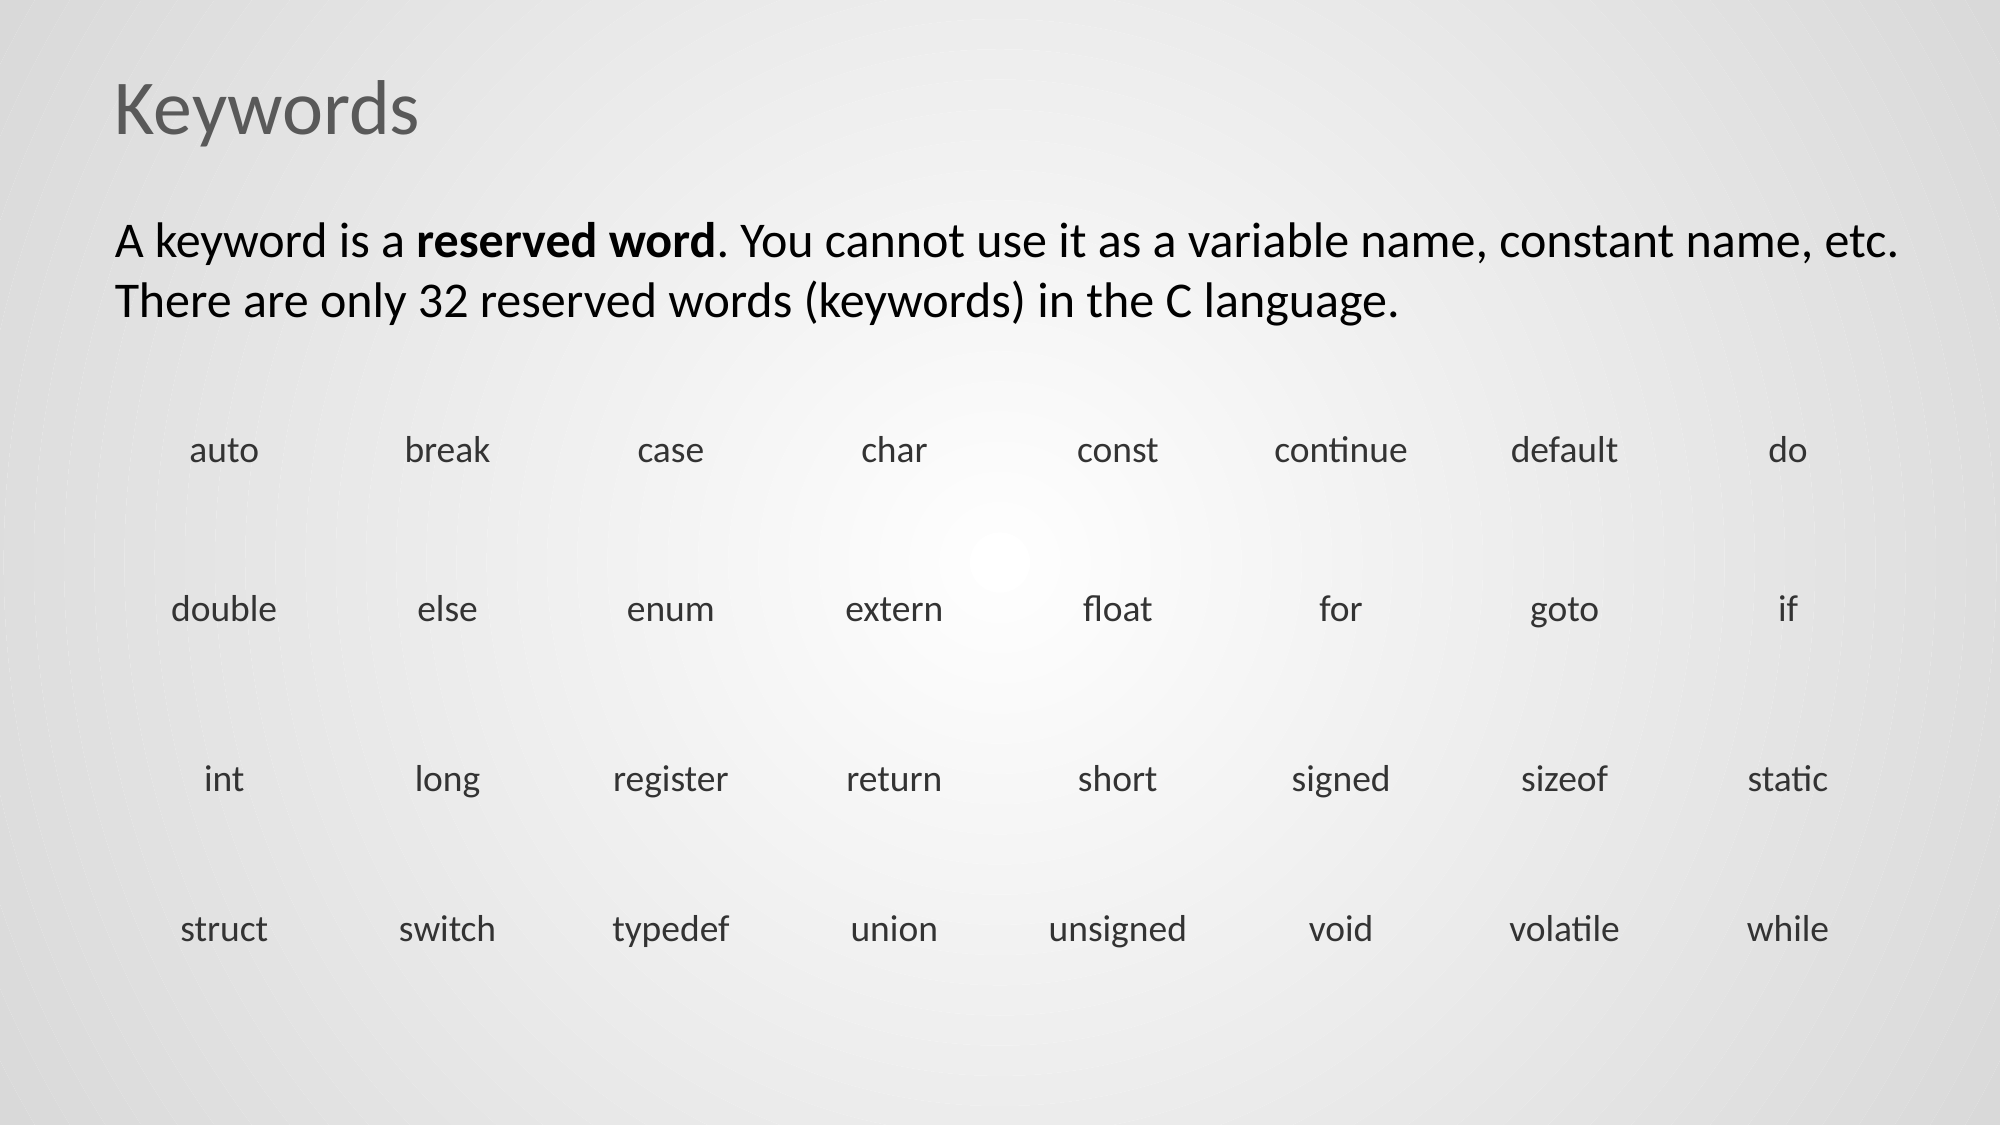

# Keywords
A keyword is a reserved word. You cannot use it as a variable name, constant name, etc. There are only 32 reserved words (keywords) in the C language.

| auto | break | case | char | const | continue | default | do |
| --- | --- | --- | --- | --- | --- | --- | --- |
| double | else | enum | extern | float | for | goto | if |
| int | long | register | return | short | signed | sizeof | static |
| struct | switch | typedef | union | unsigned | void | volatile | while |